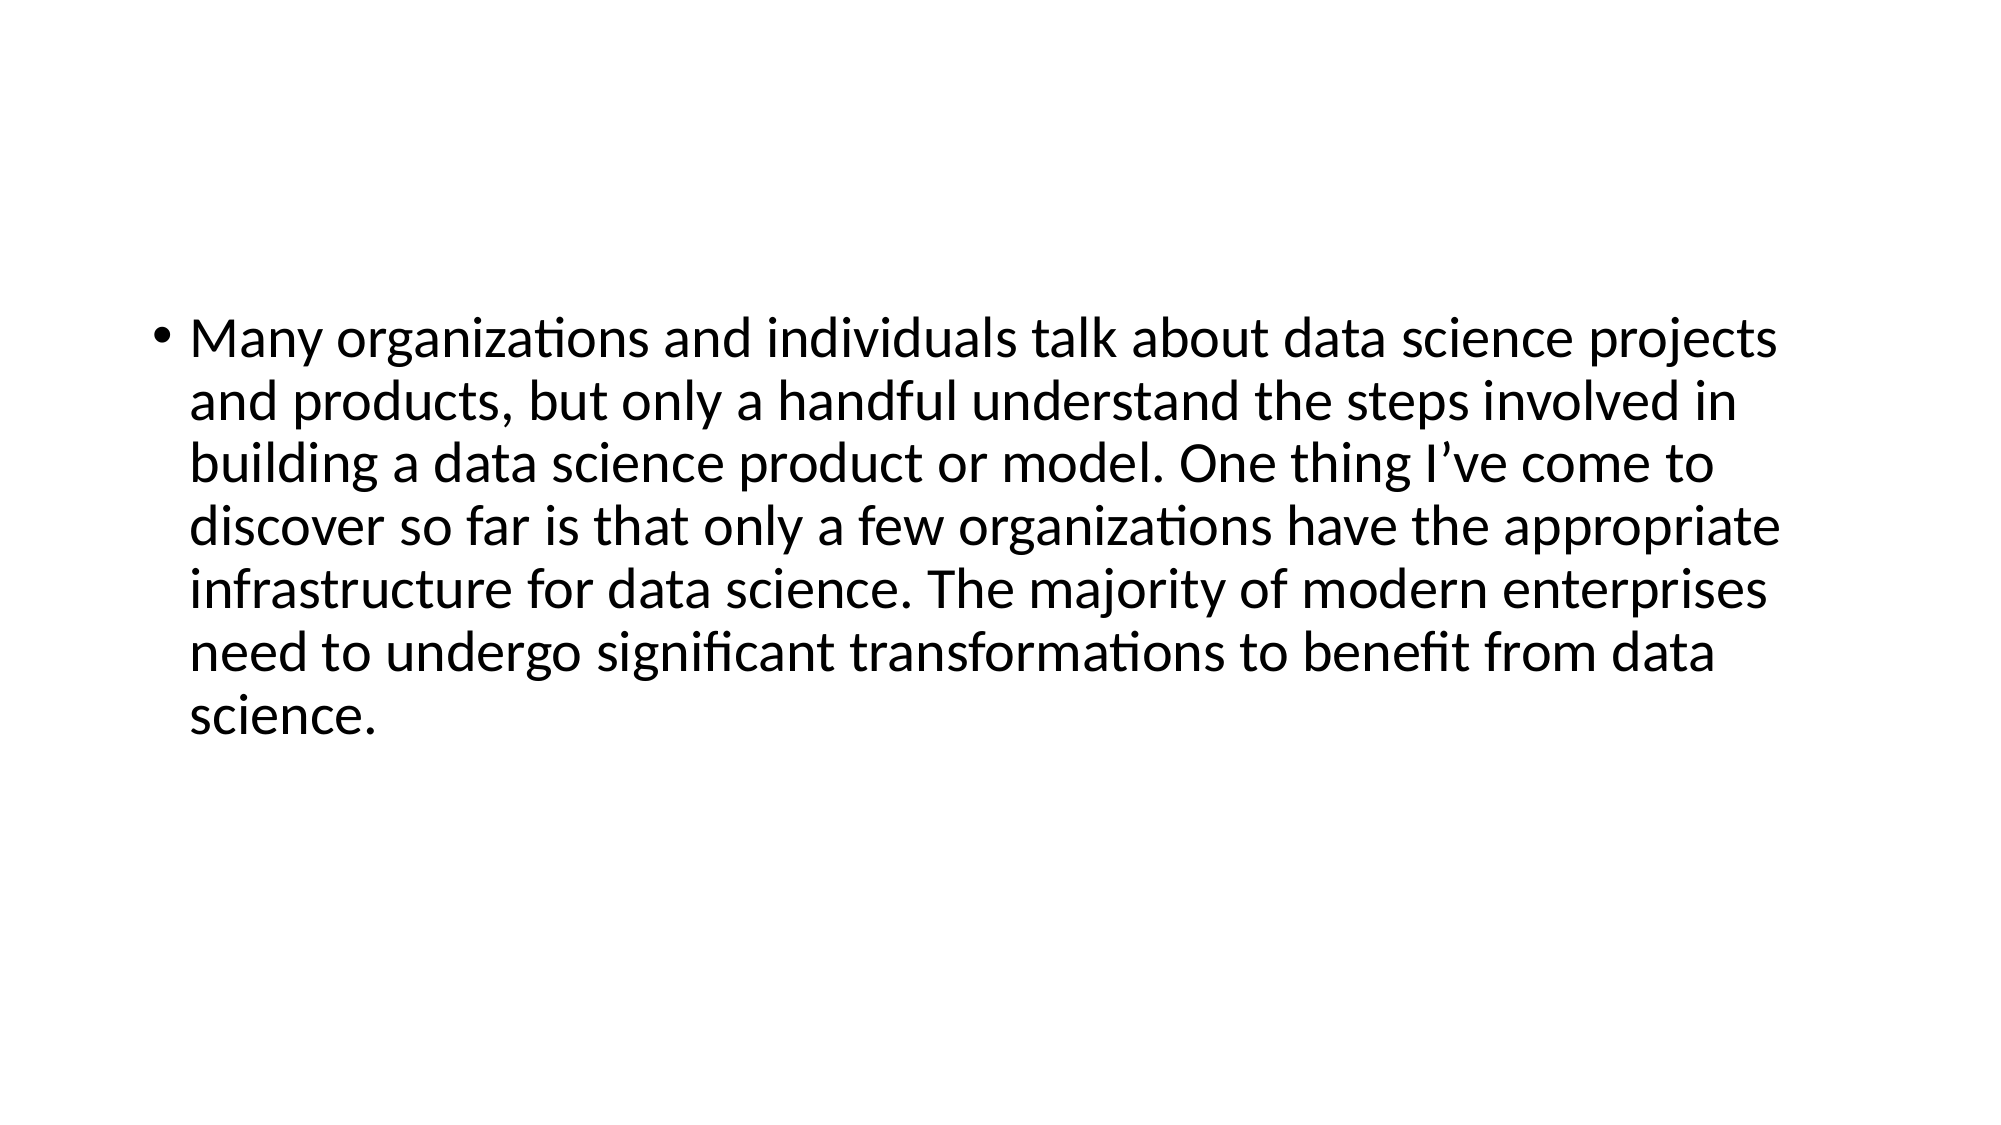

Many organizations and individuals talk about data science projects and products, but only a handful understand the steps involved in building a data science product or model. One thing I’ve come to discover so far is that only a few organizations have the appropriate infrastructure for data science. The majority of modern enterprises need to undergo significant transformations to benefit from data science.